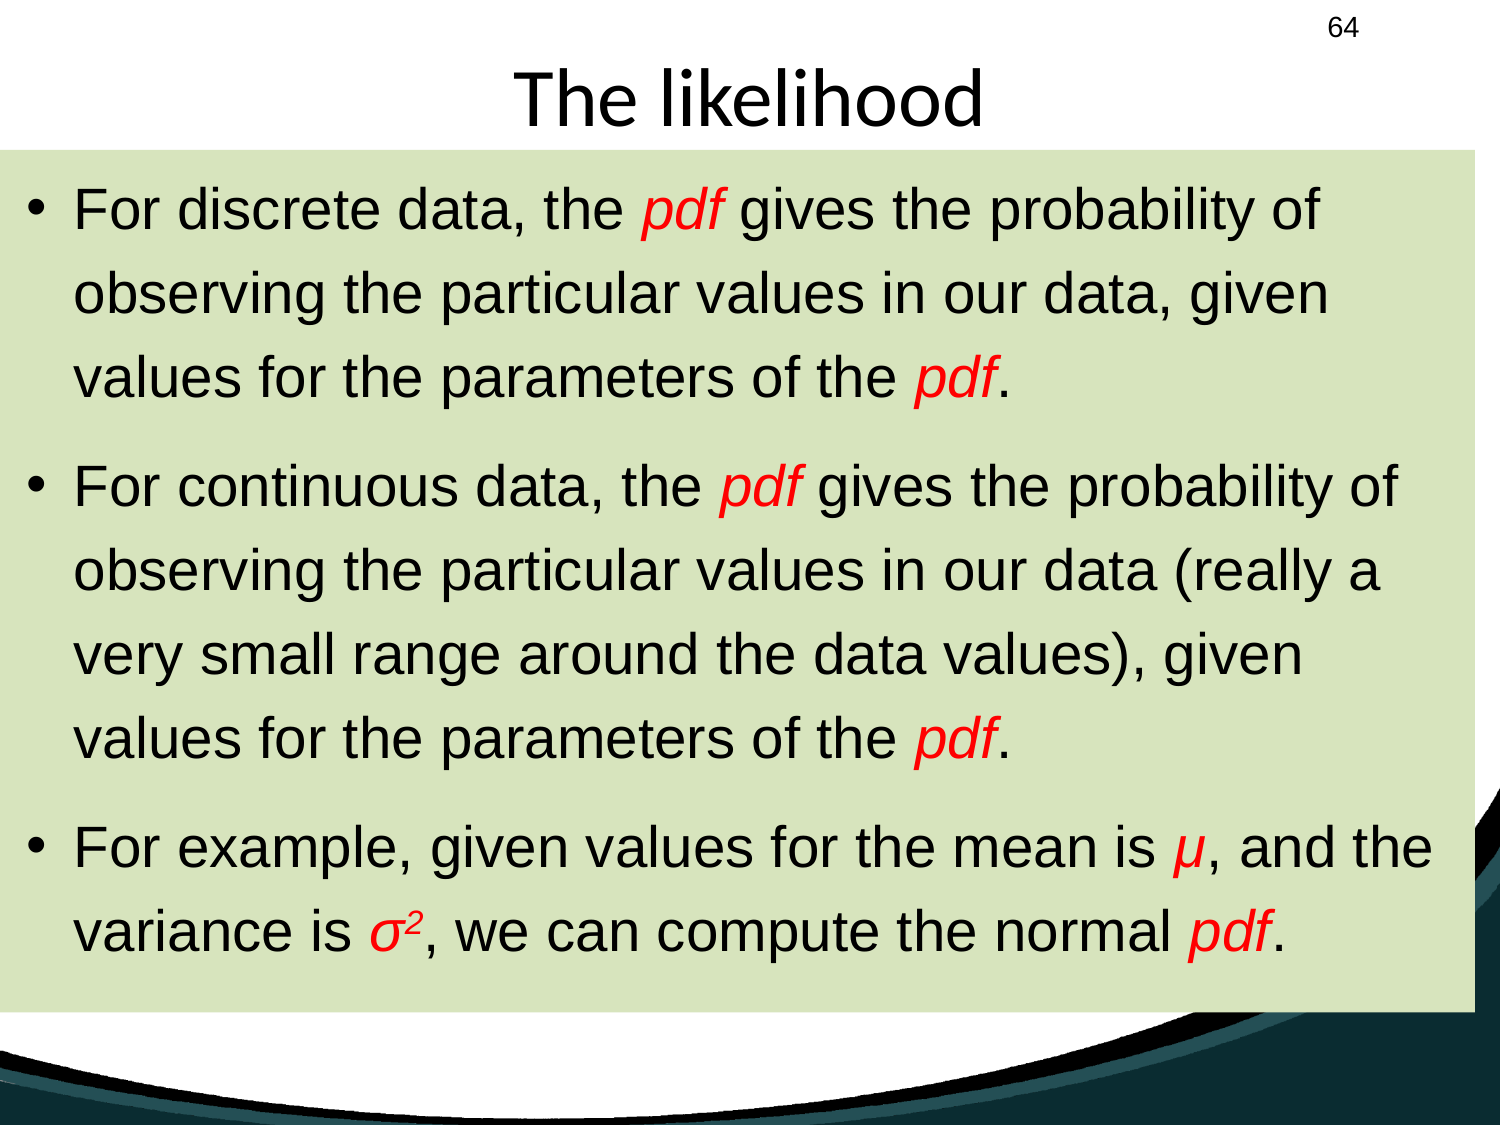

# The likelihood
For discrete data, the pdf gives the probability of observing the particular values in our data, given values for the parameters of the pdf.
For continuous data, the pdf gives the probability of observing the particular values in our data (really a very small range around the data values), given values for the parameters of the pdf.
For example, given values for the mean is μ, and the variance is σ2, we can compute the normal pdf.